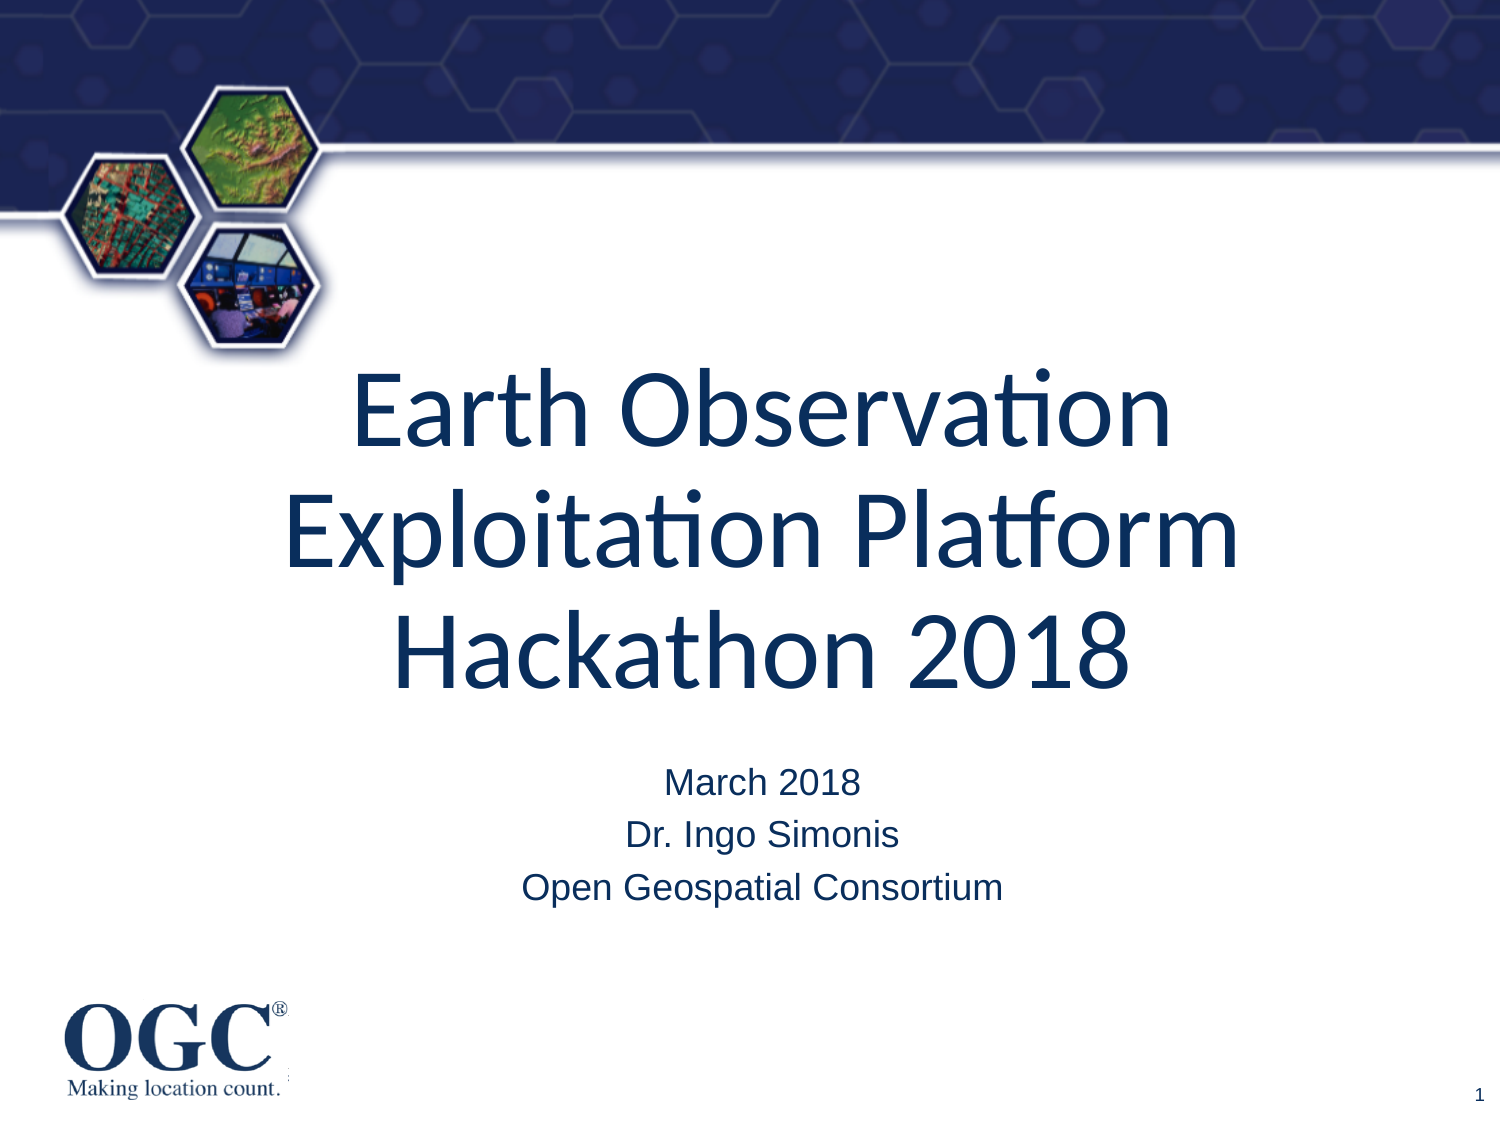

# Earth Observation Exploitation Platform Hackathon 2018
March 2018
Dr. Ingo Simonis
Open Geospatial Consortium
1